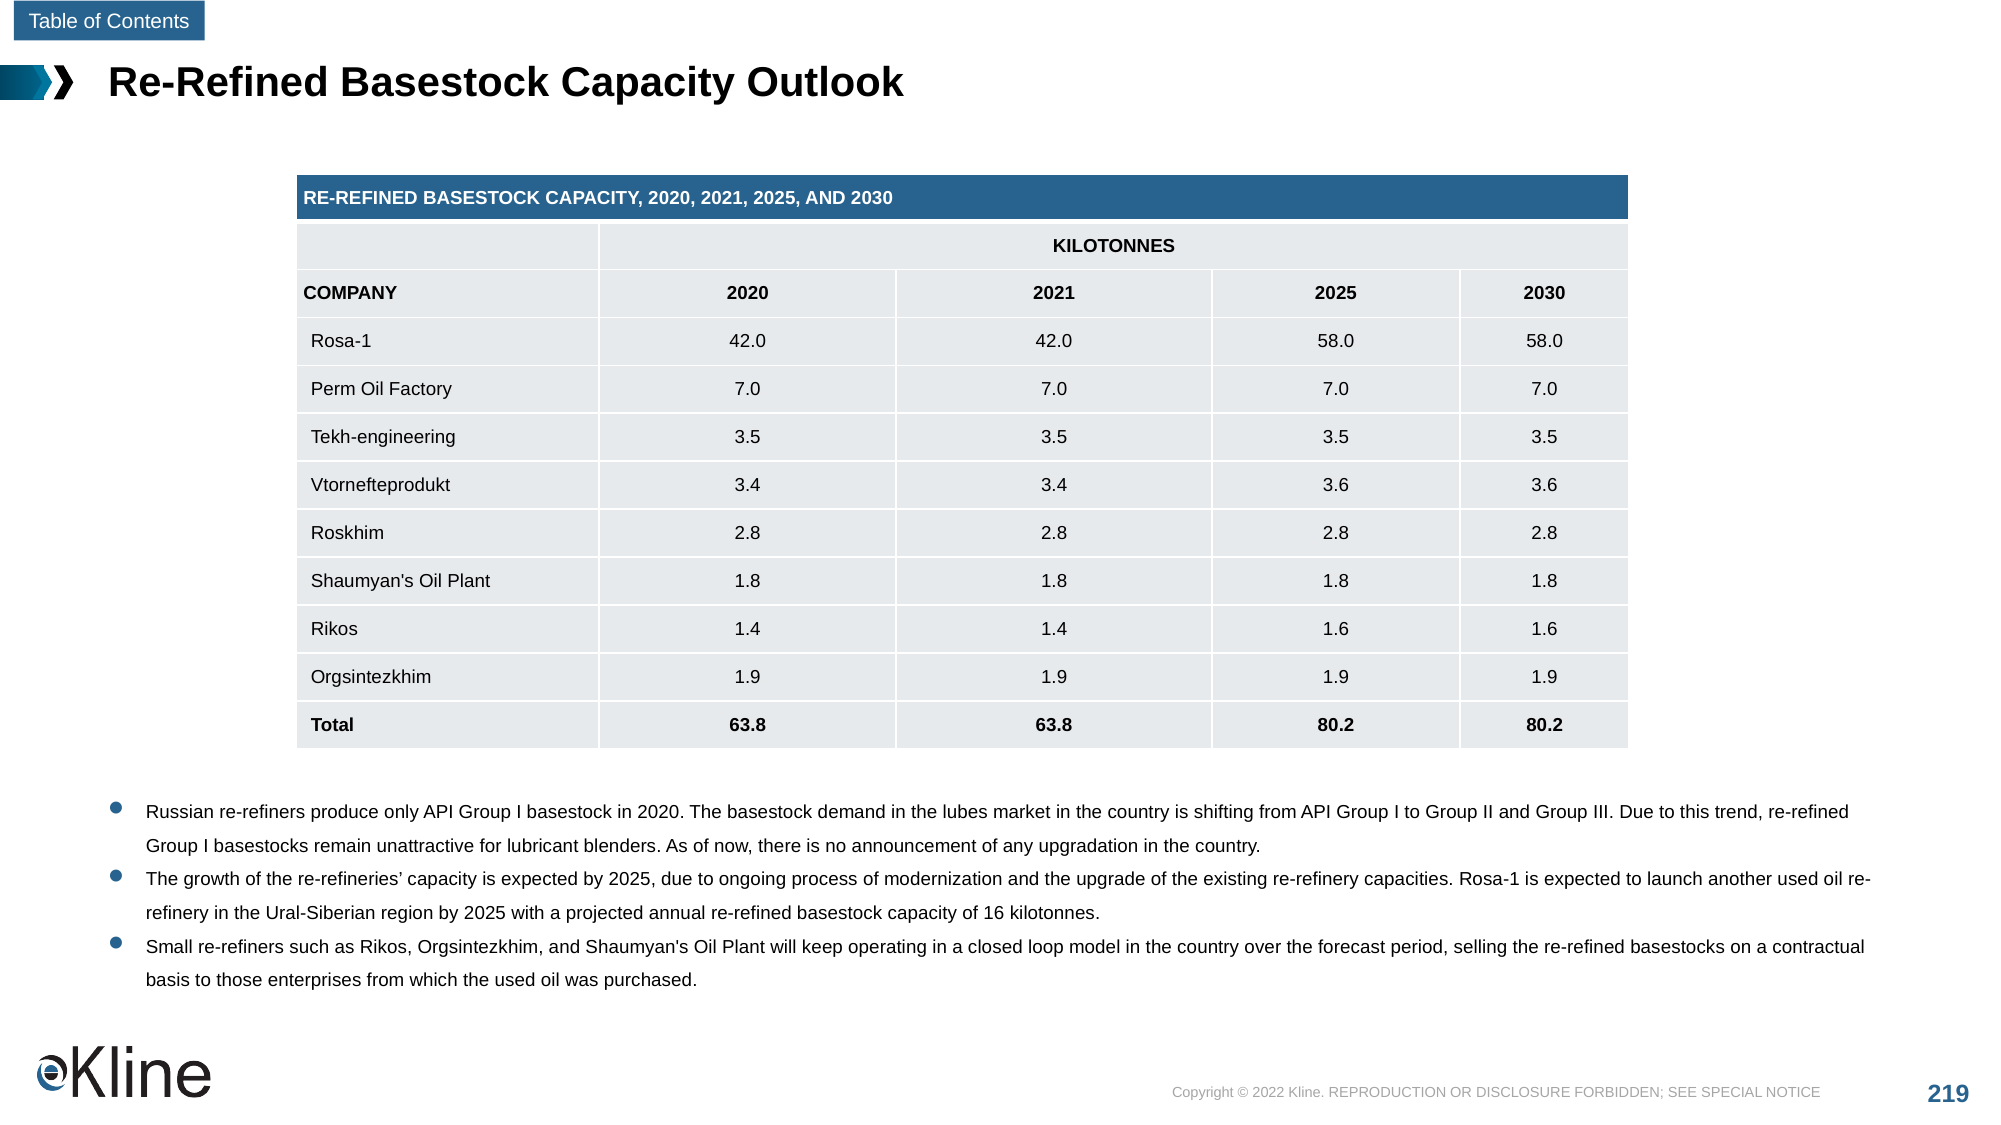

# Re-Refined Basestock Capacity Outlook
| RE-REFINED BASESTOCK CAPACITY, 2020, 2021, 2025, AND 2030 |  |  |  |  |
| --- | --- | --- | --- | --- |
|  | KILOTONNES |  |  |  |
| COMPANY | 2020 | 2021 | 2025 | 2030 |
| Rosa-1 | 42.0 | 42.0 | 58.0 | 58.0 |
| Perm Oil Factory | 7.0 | 7.0 | 7.0 | 7.0 |
| Tekh-engineering | 3.5 | 3.5 | 3.5 | 3.5 |
| Vtornefteprodukt | 3.4 | 3.4 | 3.6 | 3.6 |
| Roskhim | 2.8 | 2.8 | 2.8 | 2.8 |
| Shaumyan's Oil Plant | 1.8 | 1.8 | 1.8 | 1.8 |
| Rikos | 1.4 | 1.4 | 1.6 | 1.6 |
| Orgsintezkhim | 1.9 | 1.9 | 1.9 | 1.9 |
| Total | 63.8 | 63.8 | 80.2 | 80.2 |
Russian re-refiners produce only API Group I basestock in 2020. The basestock demand in the lubes market in the country is shifting from API Group I to Group II and Group III. Due to this trend, re-refined Group I basestocks remain unattractive for lubricant blenders. As of now, there is no announcement of any upgradation in the country.
The growth of the re-refineries’ capacity is expected by 2025, due to ongoing process of modernization and the upgrade of the existing re-refinery capacities. Rosa-1 is expected to launch another used oil re-refinery in the Ural-Siberian region by 2025 with a projected annual re-refined basestock capacity of 16 kilotonnes.
Small re-refiners such as Rikos, Orgsintezkhim, and Shaumyan's Oil Plant will keep operating in a closed loop model in the country over the forecast period, selling the re-refined basestocks on a contractual basis to those enterprises from which the used oil was purchased.